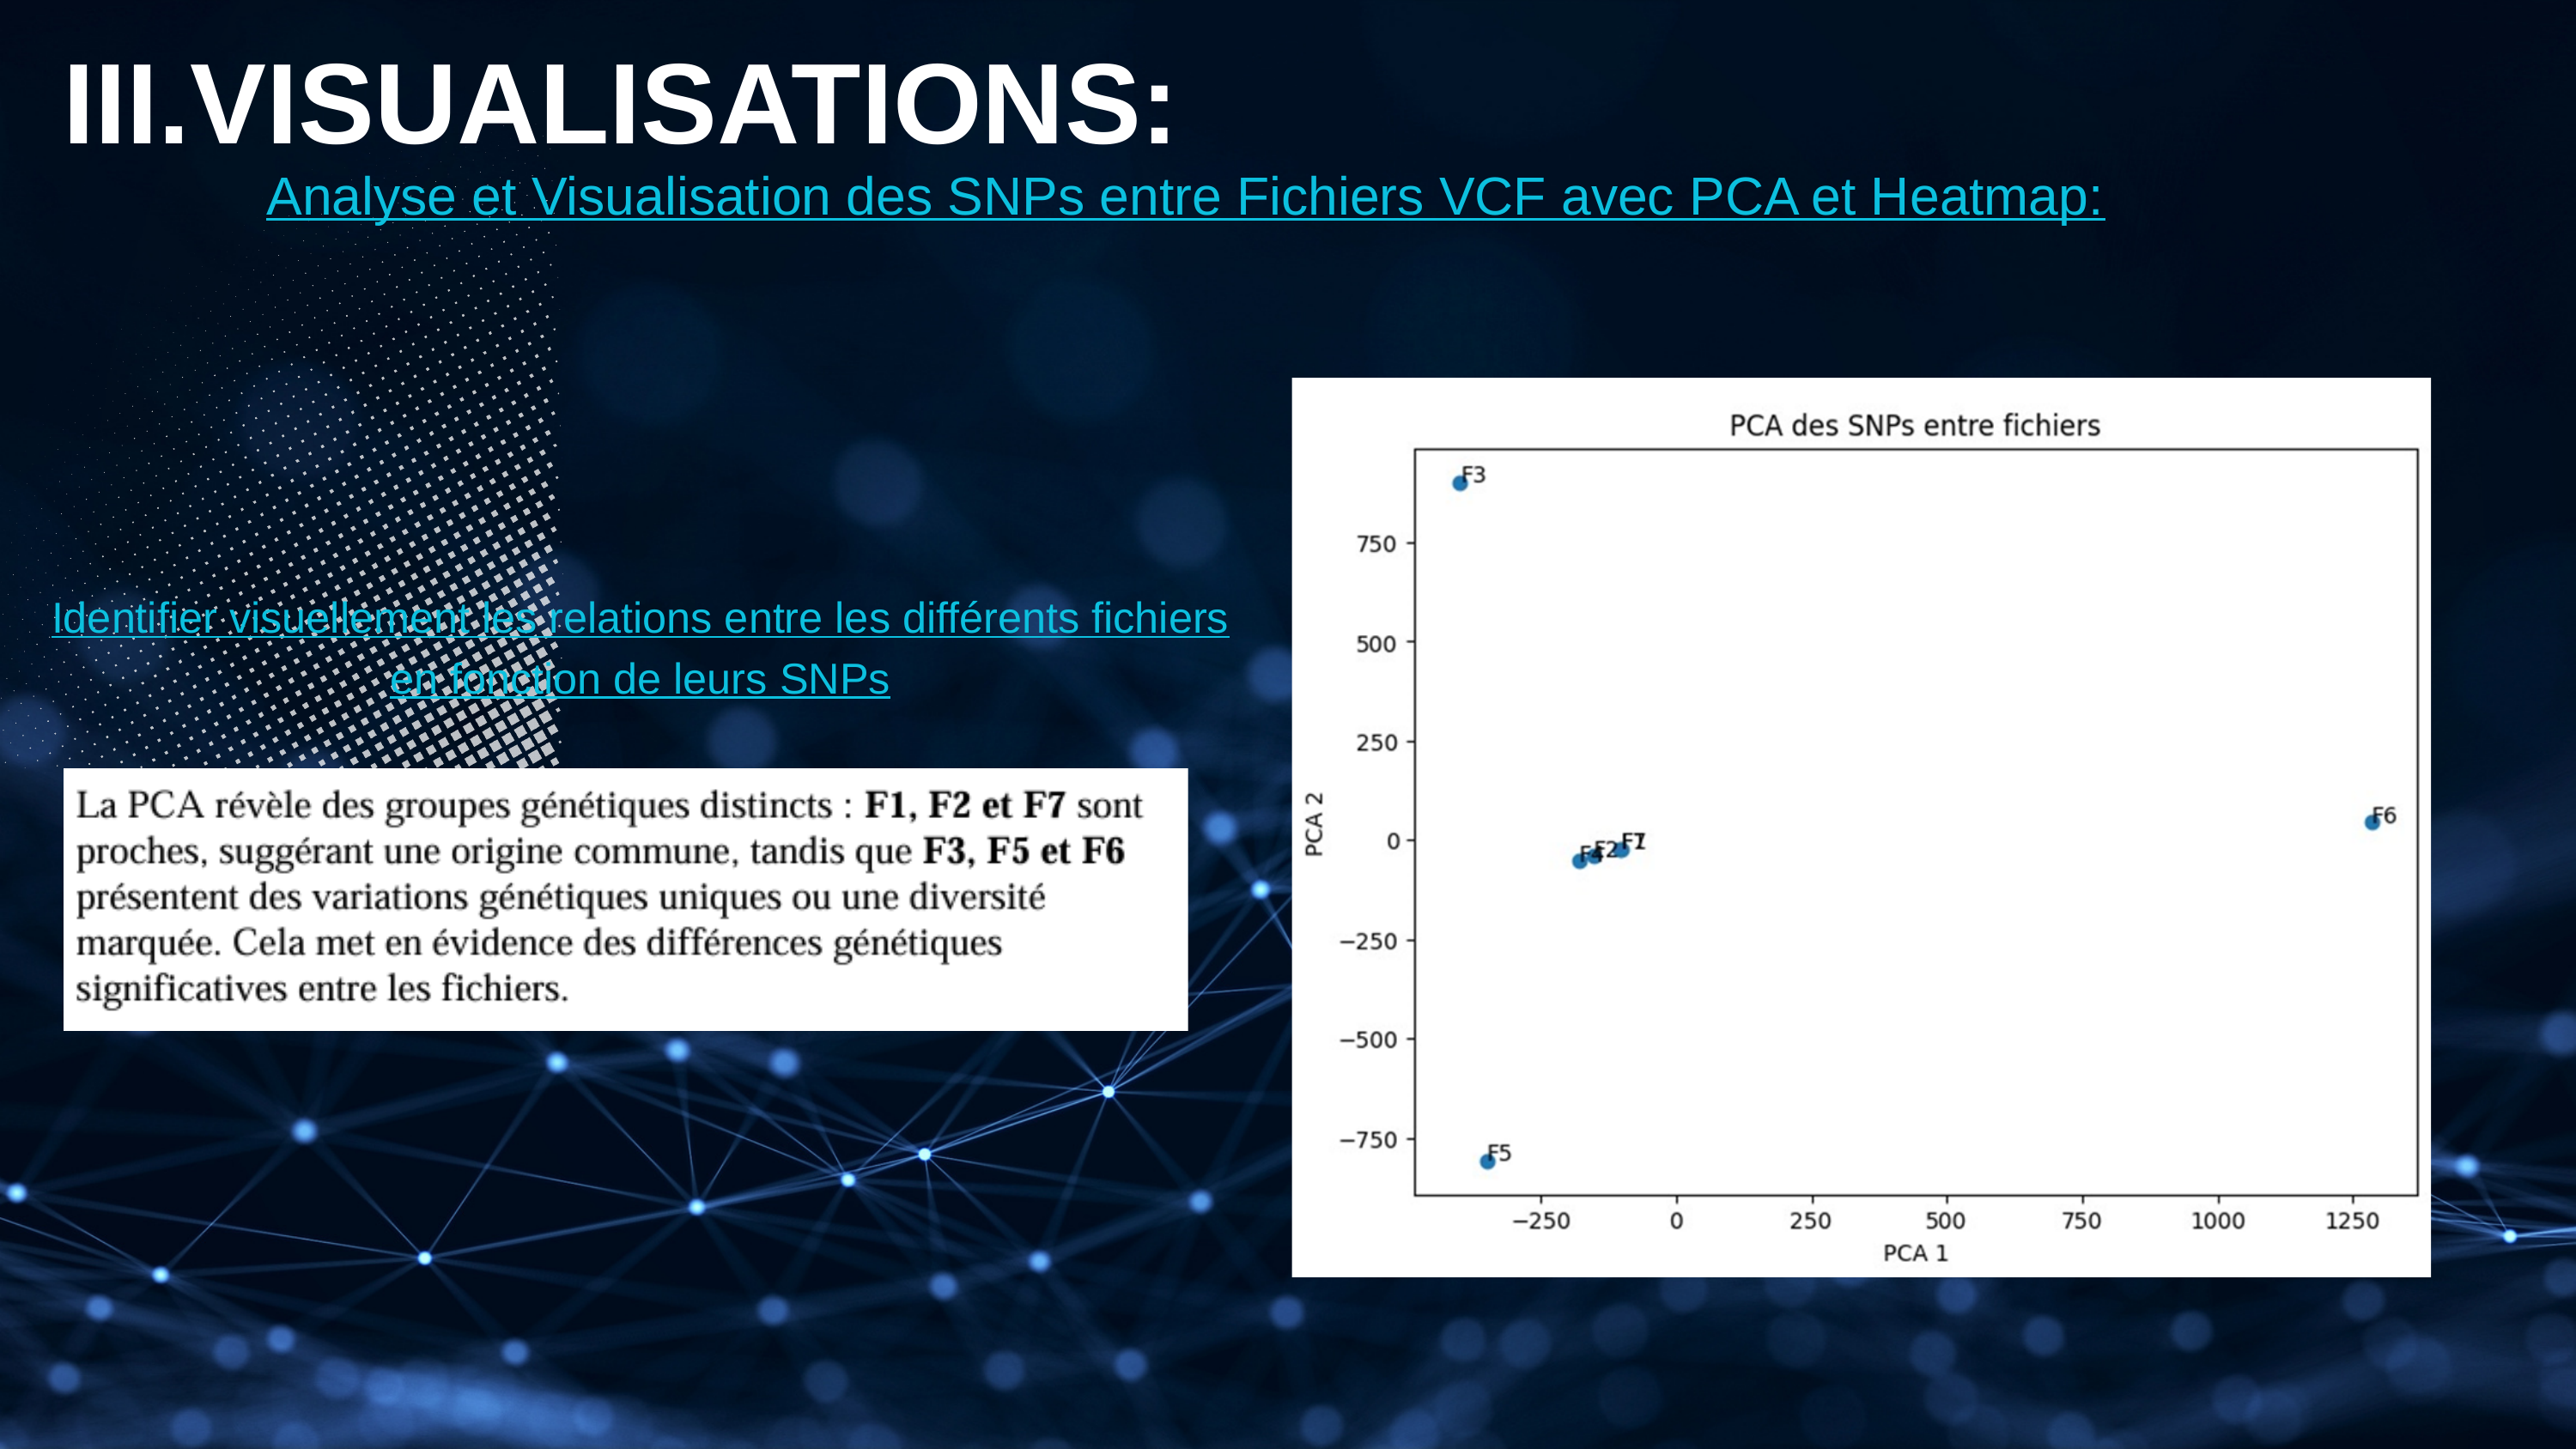

III.VISUALISATIONS:

Analyse et Visualisation des SNPs entre Fichiers VCF avec PCA et Heatmap:

Identifier visuellement les relations entre les différents fichiers en fonction de leurs SNPs

Explore new technologies, market trends, or disruptive forces that could shape the future competitive landscape. Understanding these trends helps you anticipate potential threats and opportunities.